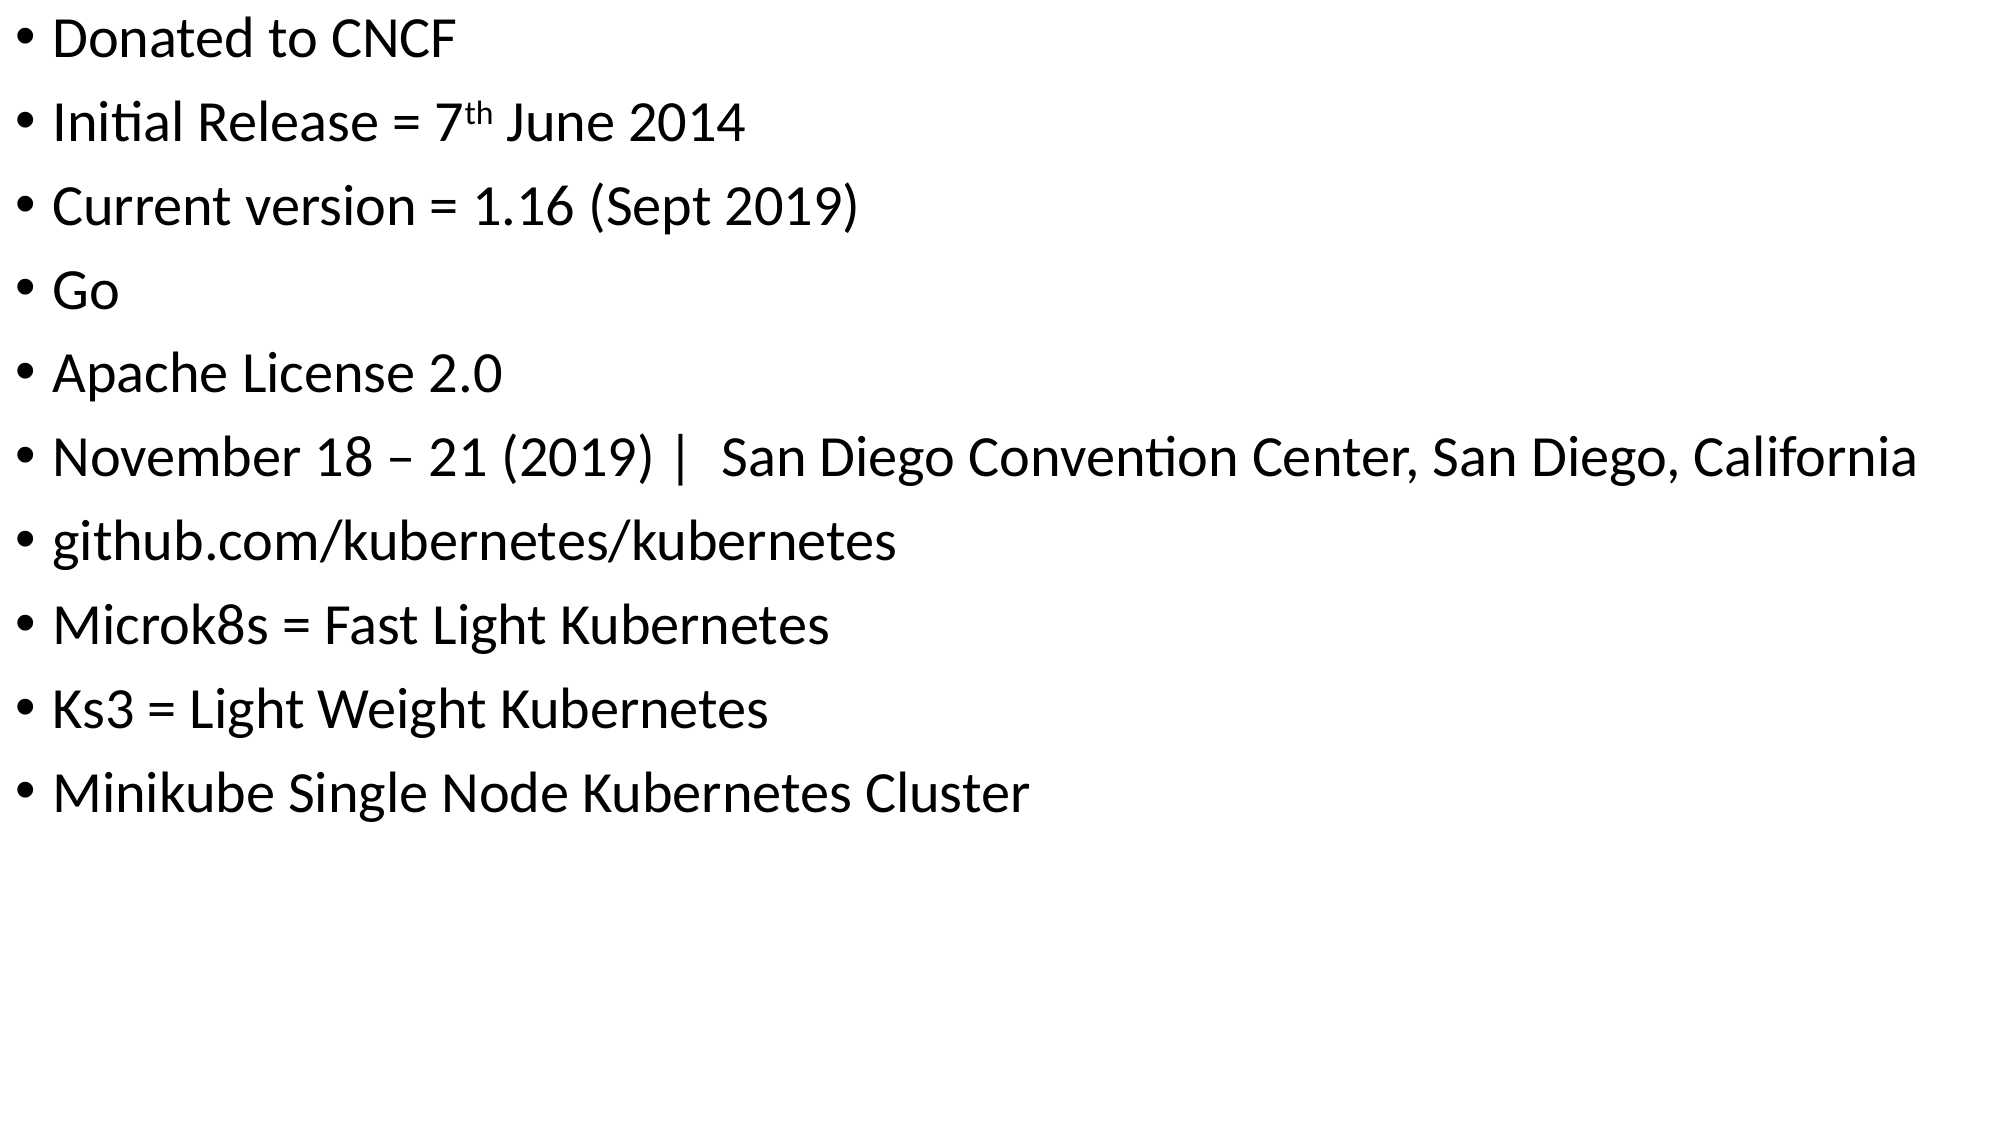

Donated to CNCF
Initial Release = 7th June 2014
Current version = 1.16 (Sept 2019)
Go
Apache License 2.0
November 18 – 21 (2019) |  San Diego Convention Center, San Diego, California
github.com/kubernetes/kubernetes
Microk8s = Fast Light Kubernetes
Ks3 = Light Weight Kubernetes
Minikube Single Node Kubernetes Cluster